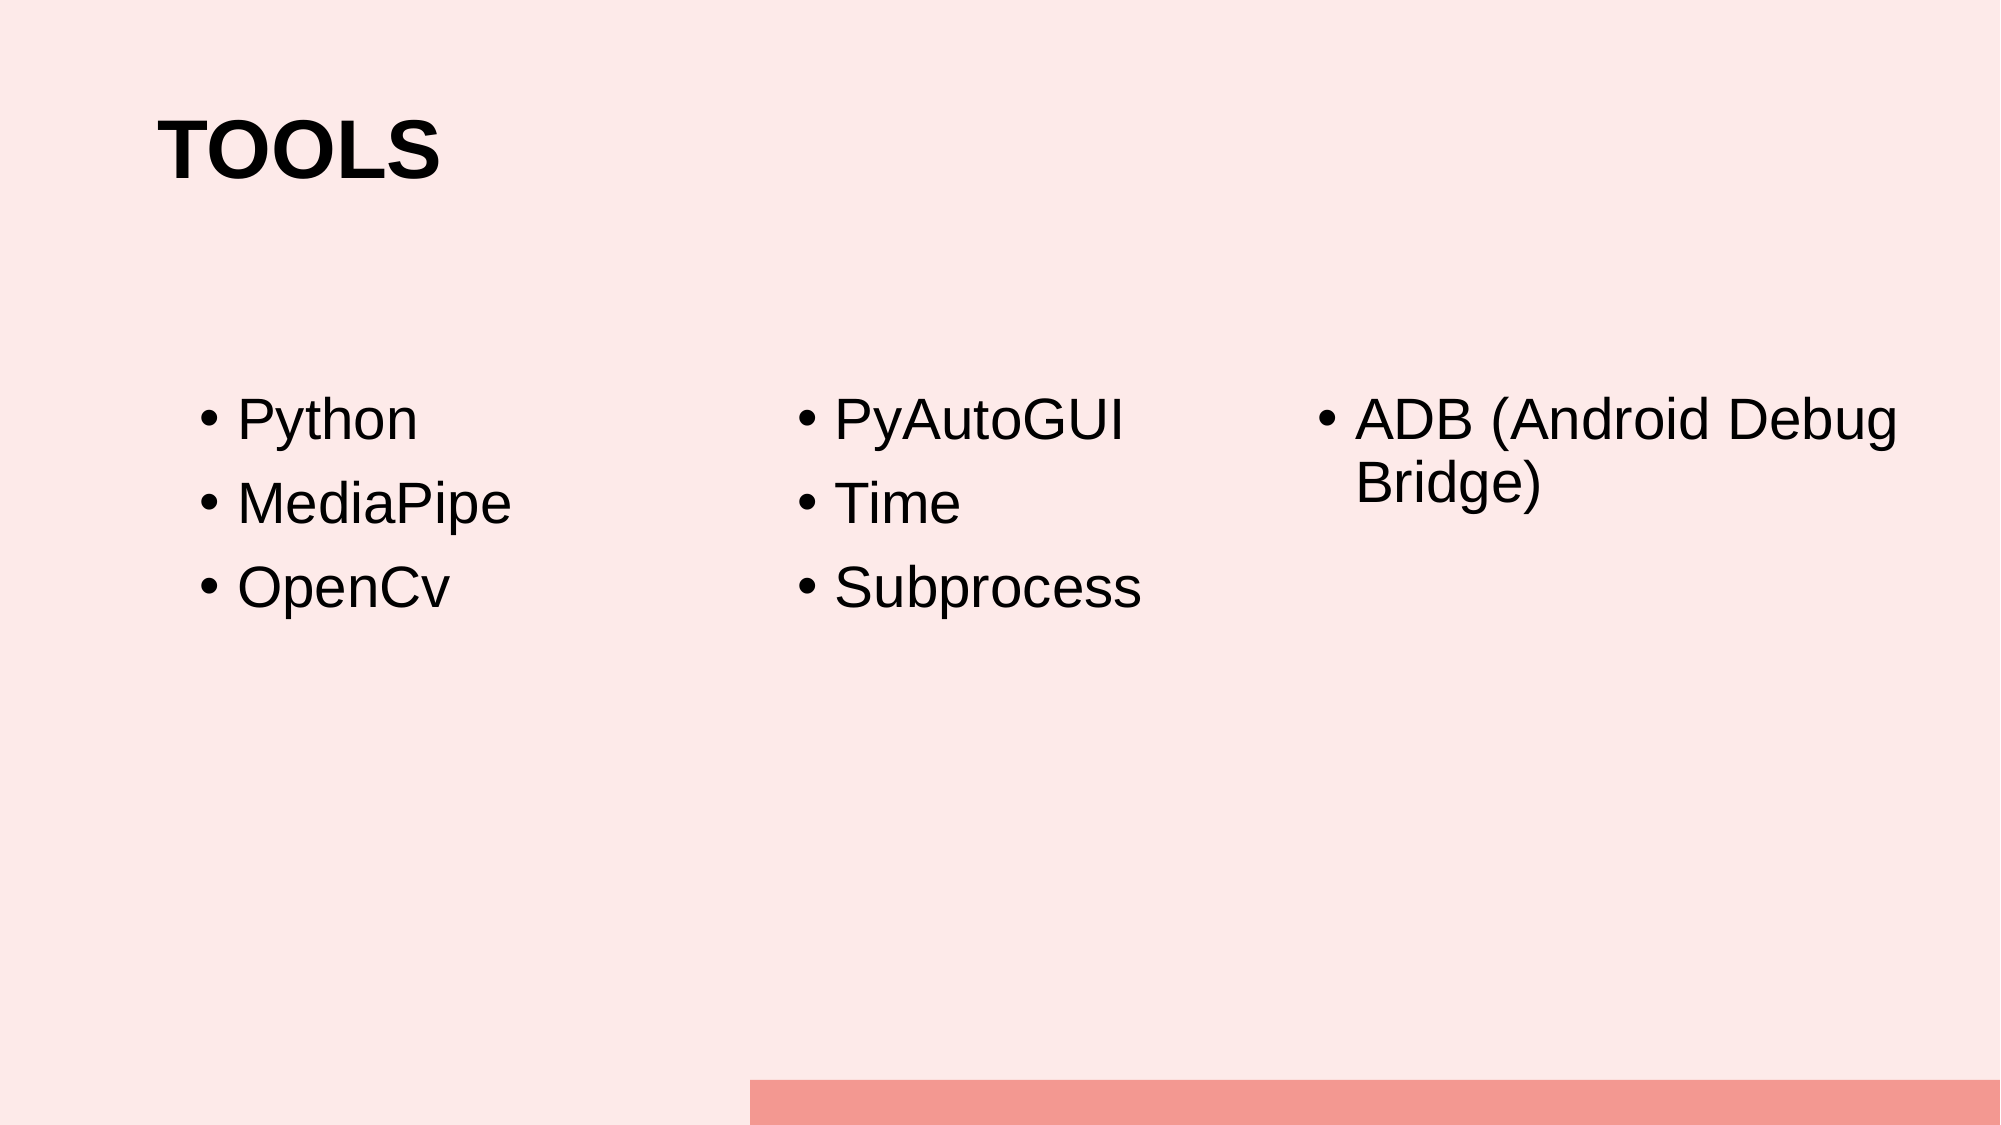

# Tools

Python
MediaPipe
OpenCv

PyAutoGUI
Time
Subprocess

ADB (Android Debug Bridge)